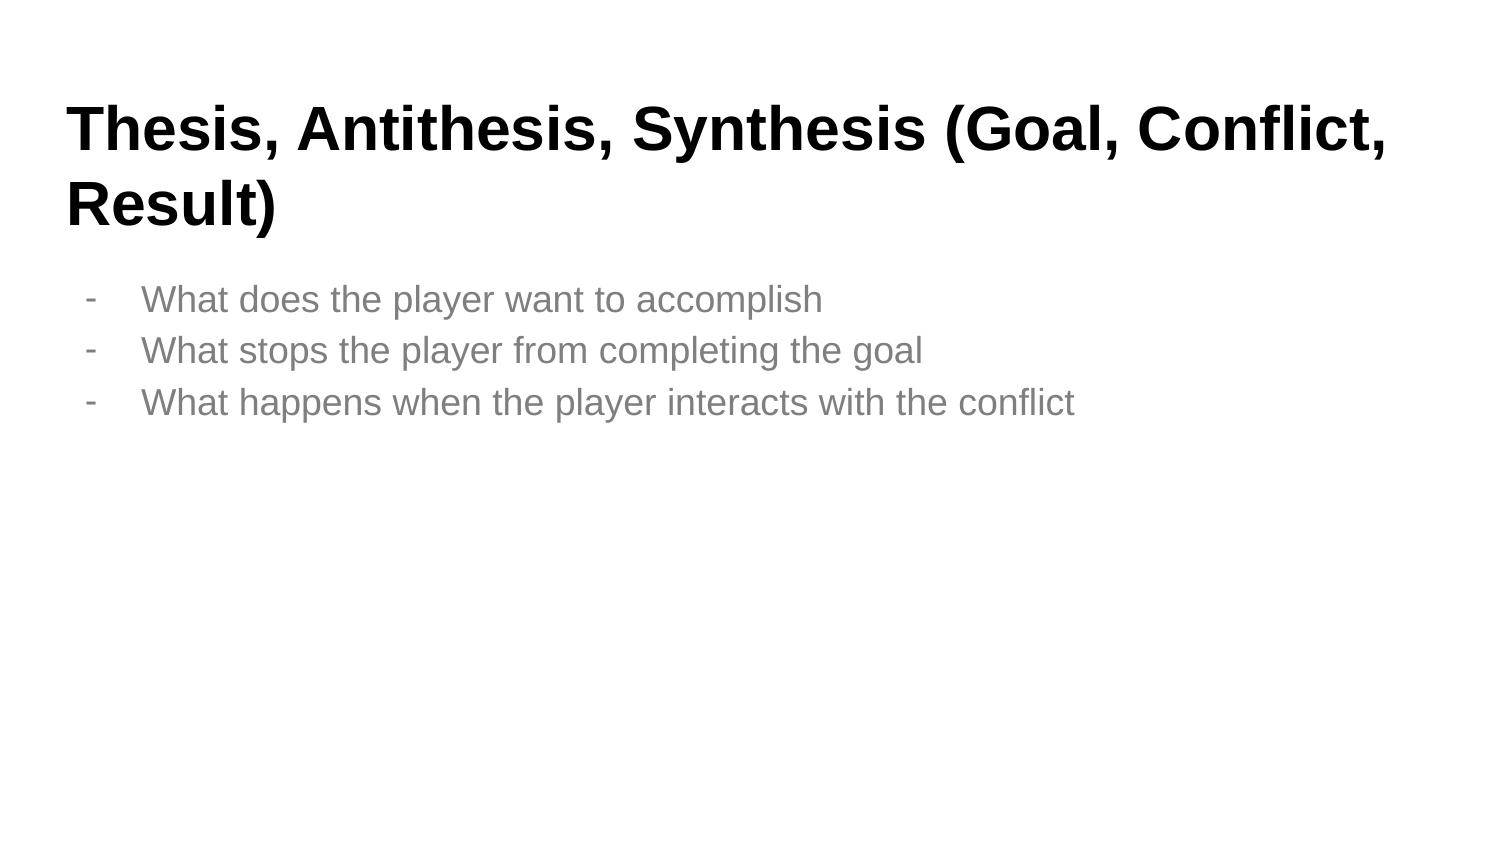

# Thesis, Antithesis, Synthesis (Goal, Conflict, Result)

What does the player want to accomplish
What stops the player from completing the goal
What happens when the player interacts with the conflict